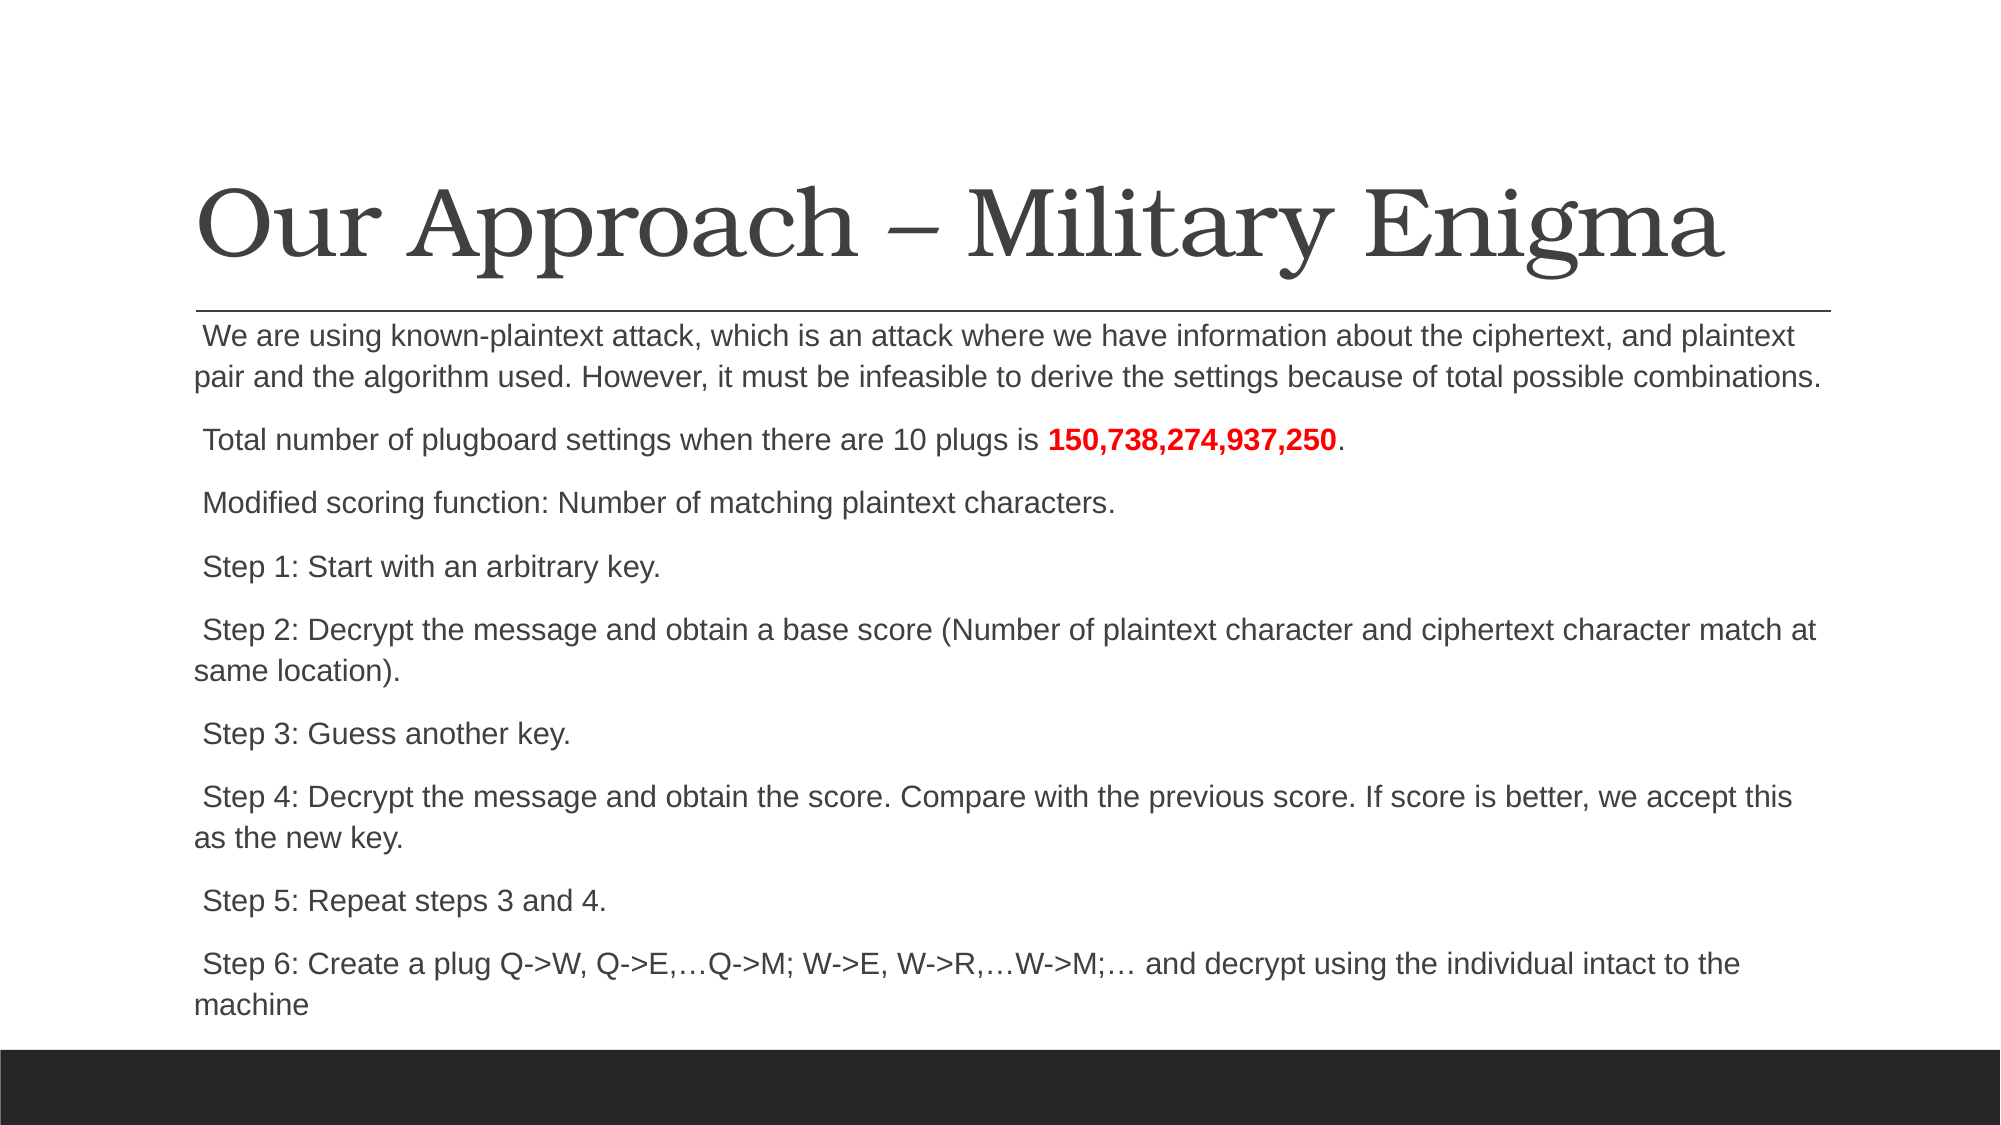

# Our Approach – Military Enigma
 We are using known-plaintext attack, which is an attack where we have information about the ciphertext, and plaintext pair and the algorithm used. However, it must be infeasible to derive the settings because of total possible combinations.
 Total number of plugboard settings when there are 10 plugs is 150,738,274,937,250.
 Modified scoring function: Number of matching plaintext characters.
 Step 1: Start with an arbitrary key.
 Step 2: Decrypt the message and obtain a base score (Number of plaintext character and ciphertext character match at same location).
 Step 3: Guess another key.
 Step 4: Decrypt the message and obtain the score. Compare with the previous score. If score is better, we accept this as the new key.
 Step 5: Repeat steps 3 and 4.
 Step 6: Create a plug Q->W, Q->E,…Q->M; W->E, W->R,…W->M;… and decrypt using the individual intact to the machine